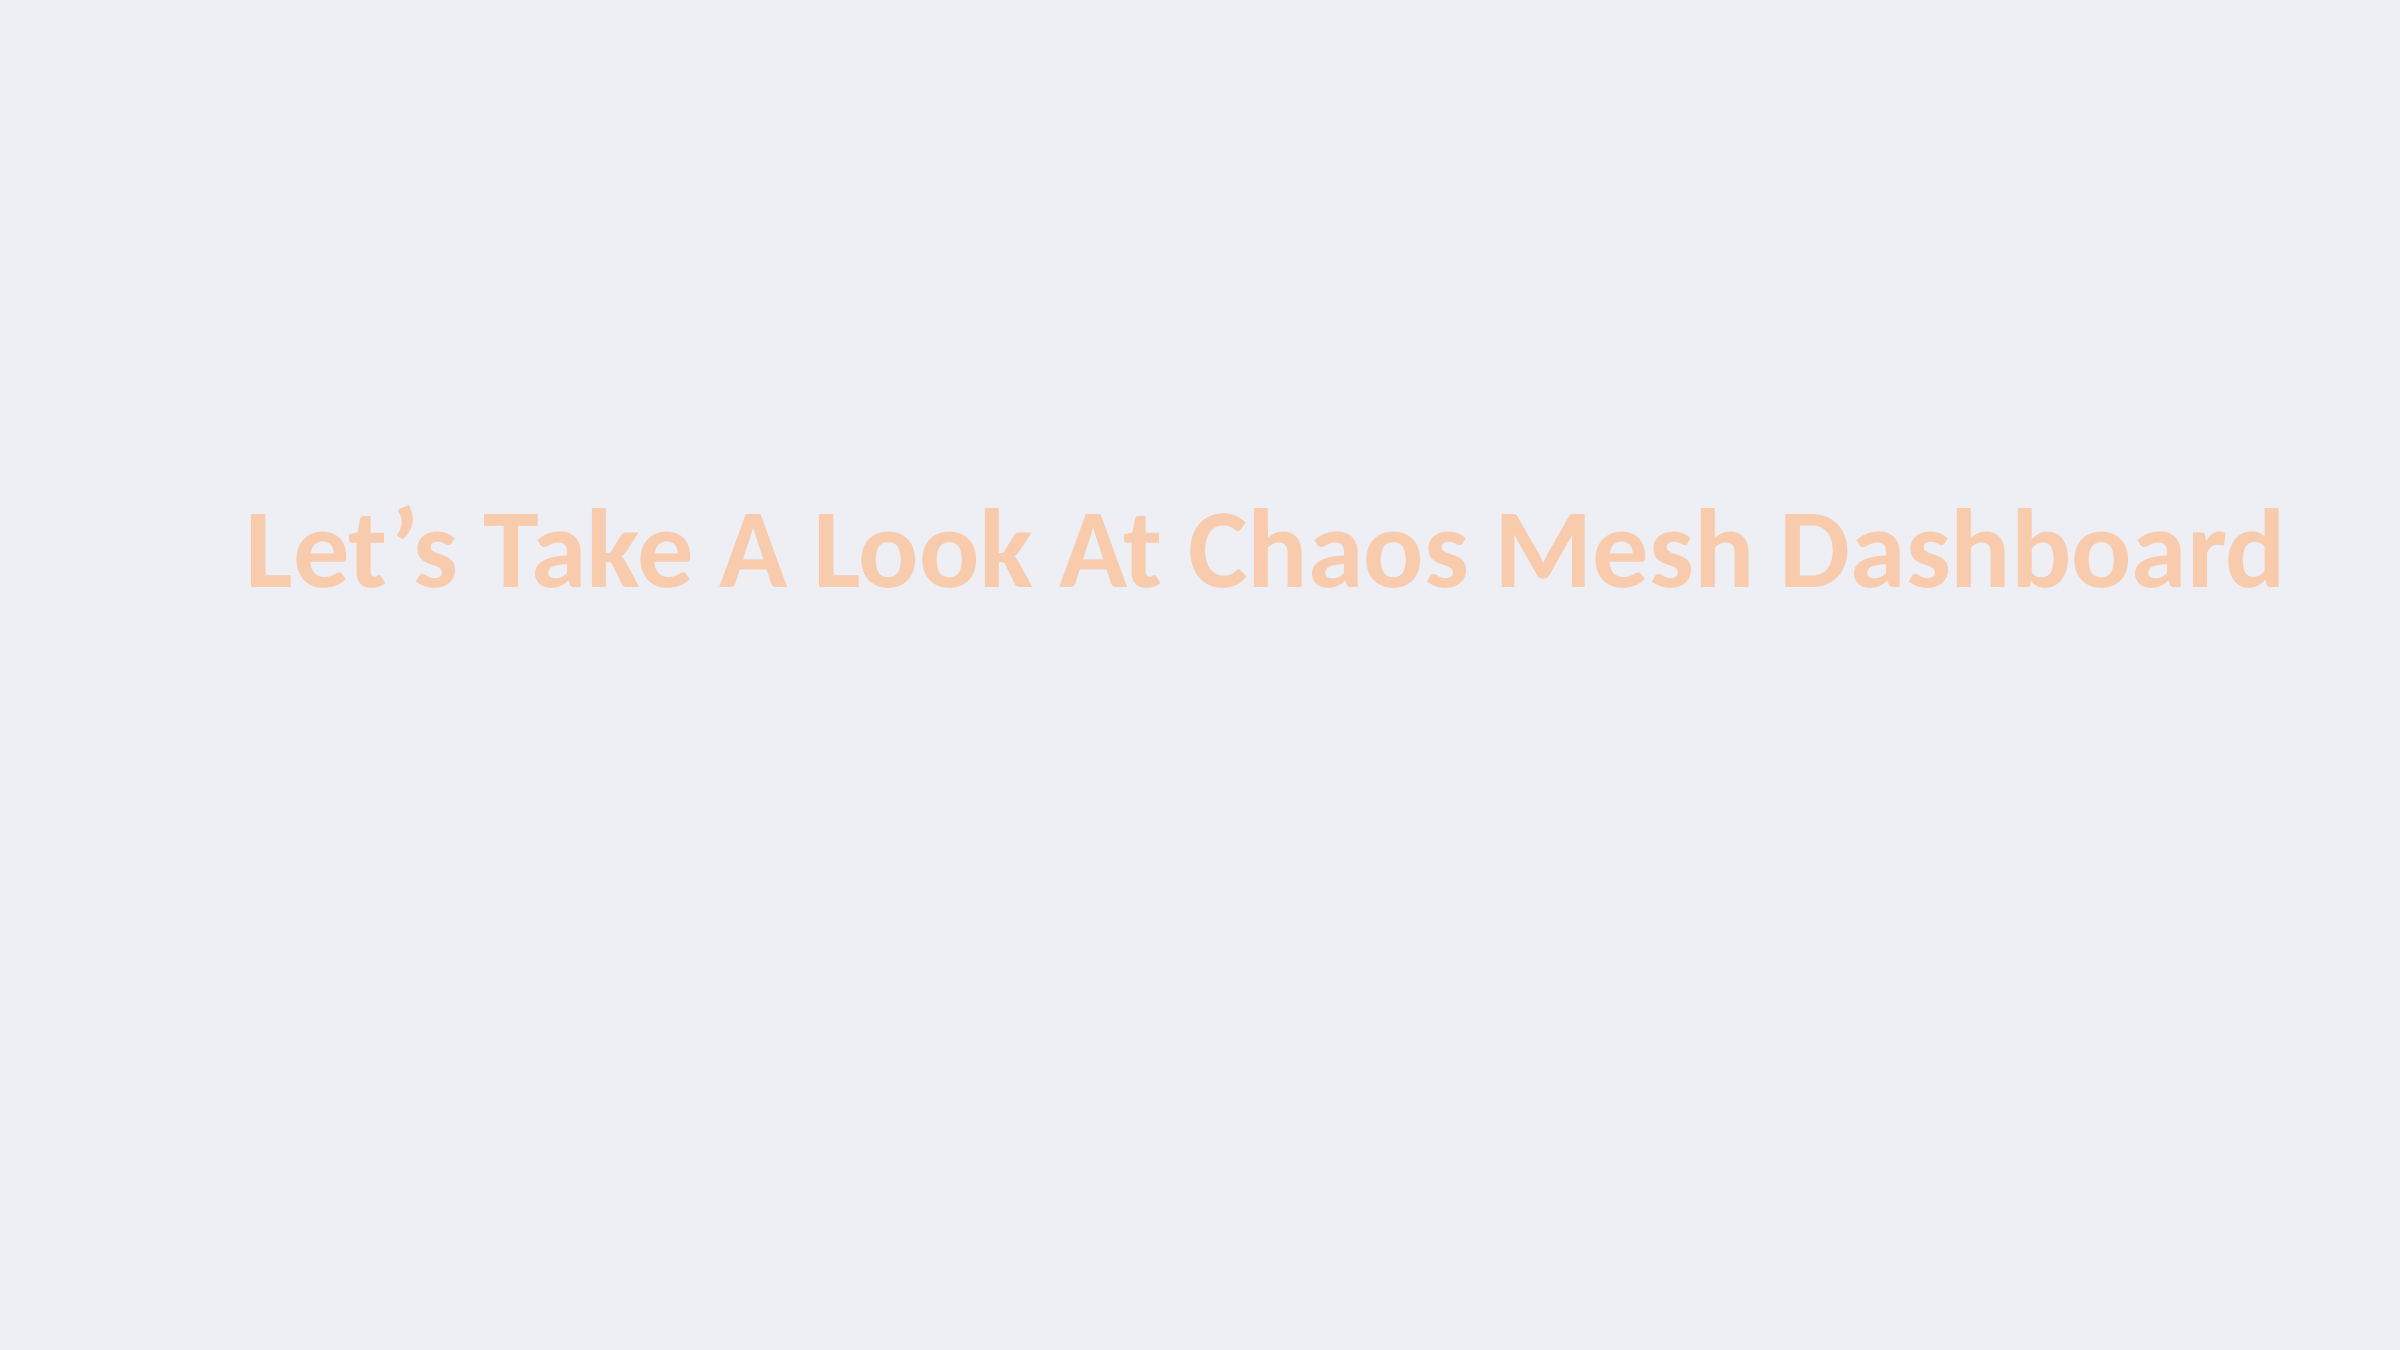

Let’s Take A Look At Chaos Mesh Dashboard